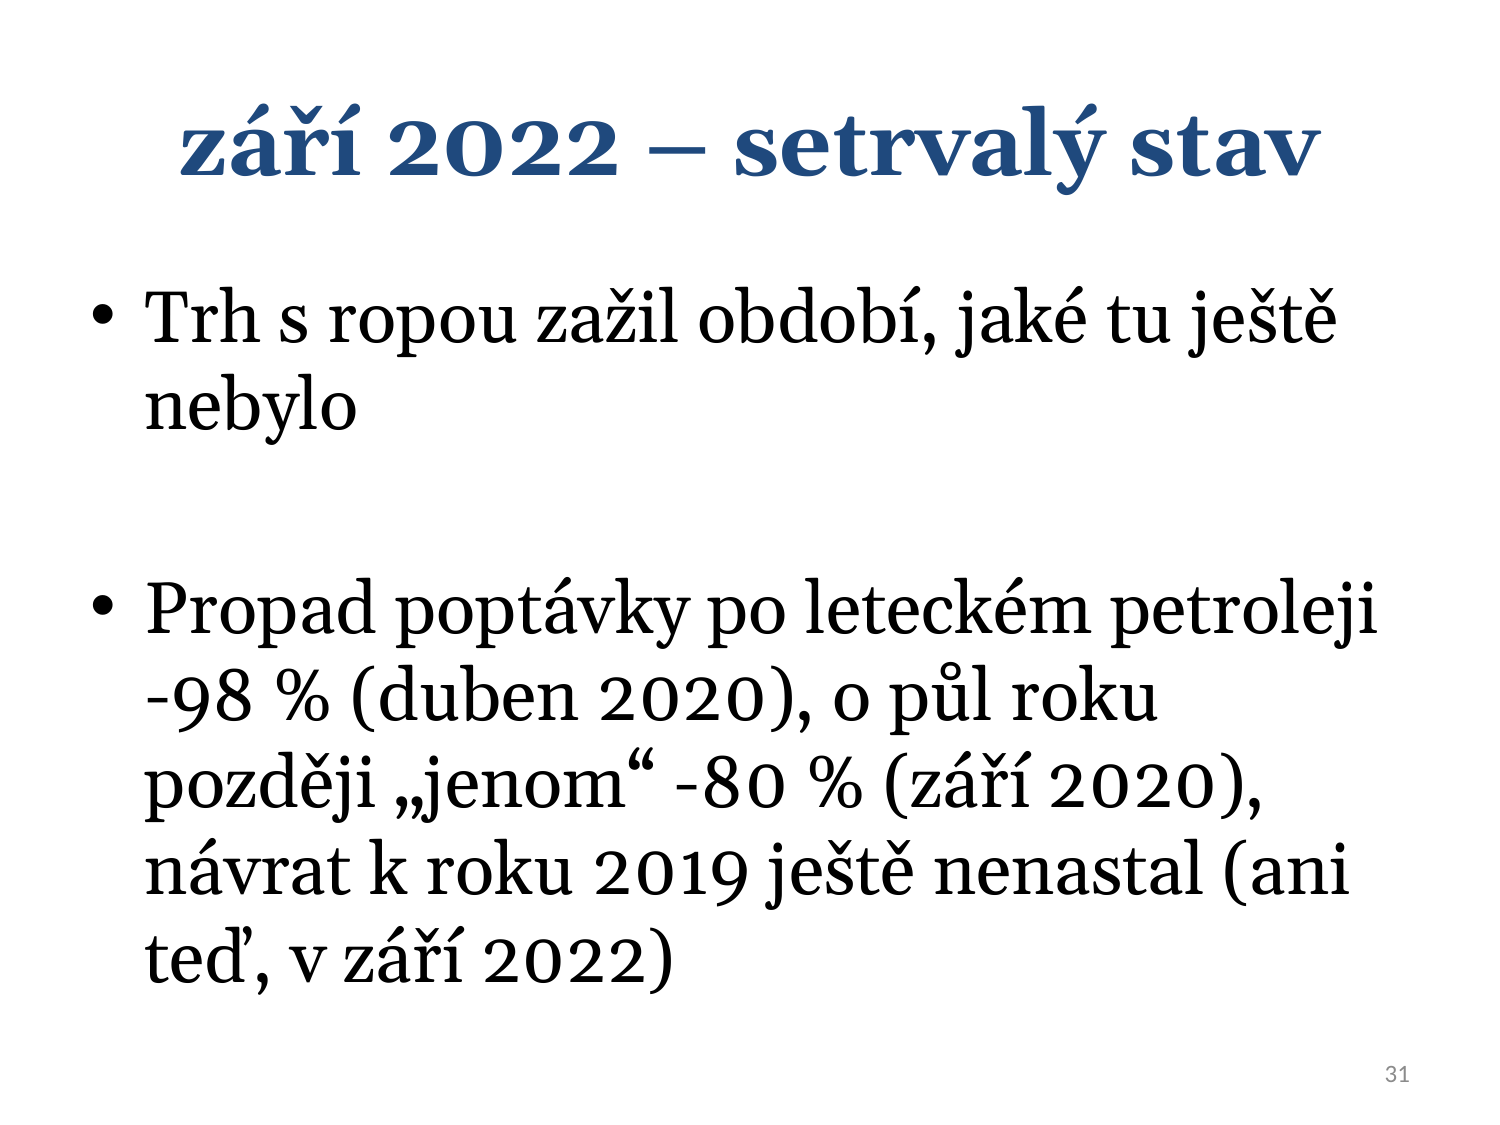

# září 2022 – setrvalý stav
Trh s ropou zažil období, jaké tu ještě nebylo

Propad poptávky po leteckém petroleji -98 % (duben 2020), o půl roku později „jenom“ -80 % (září 2020), návrat k roku 2019 ještě nenastal (ani teď, v září 2022)

31